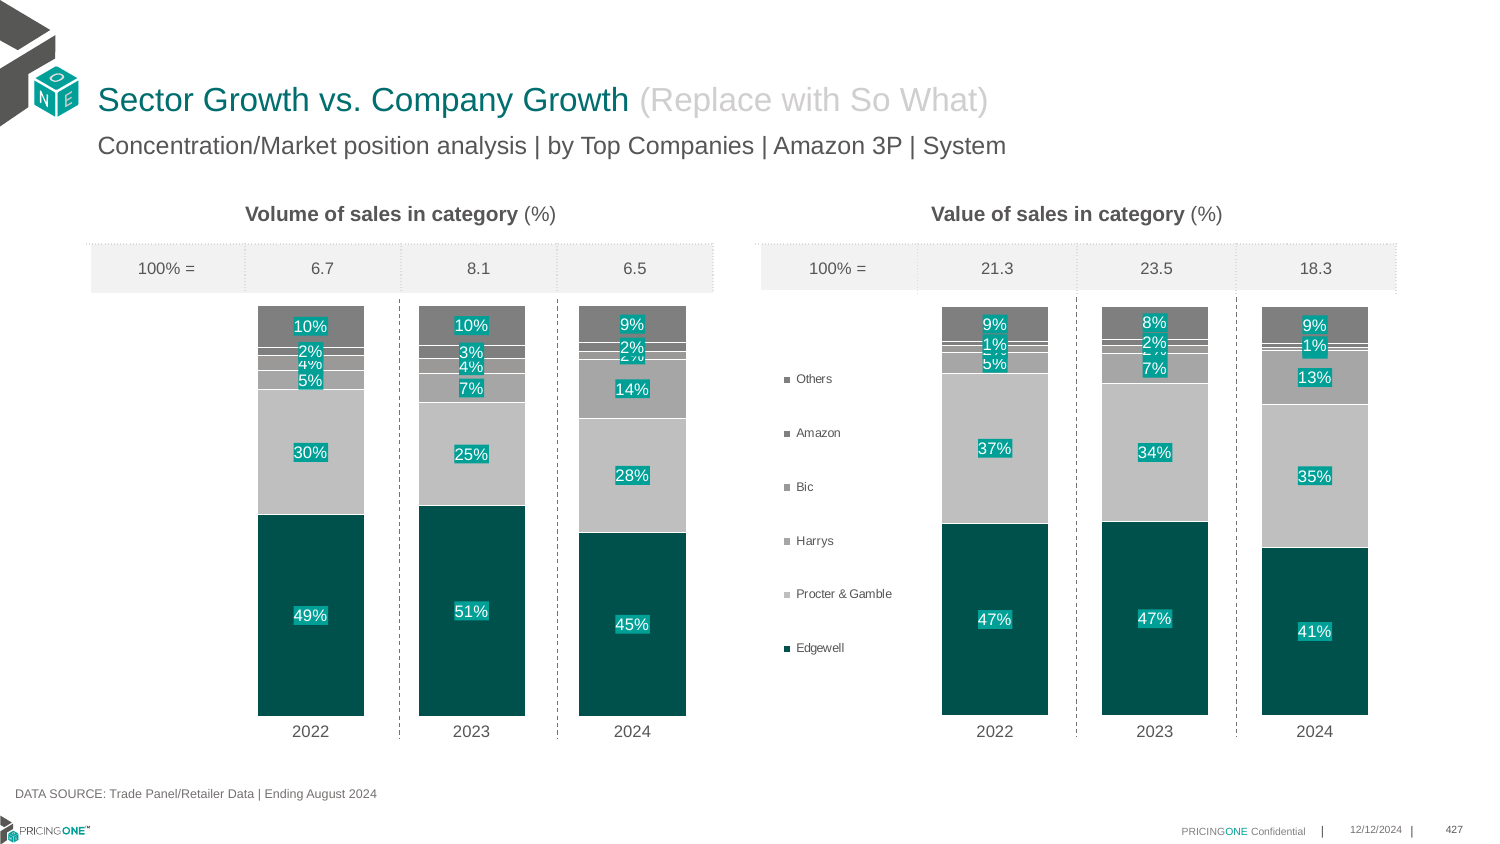

# Sector Growth vs. Company Growth (Replace with So What)
Concentration/Market position analysis | by Top Companies | Amazon 3P | System
| Volume of sales in category (%) |  |  |  |
| --- | --- | --- | --- |
| 100% = | 6.7 | 8.1 | 6.5 |
| Value of sales in category (%) |  |  |  |
| --- | --- | --- | --- |
| 100% = | 21.3 | 23.5 | 18.3 |

### Chart

| Category | Edgewell | Procter & Gamble | Harrys | Bic | Amazon | Others |
|---|---|---|---|---|---|---|
| 2022 | 0.49056716784369925 | 0.303576012048105 | 0.047262475958112234 | 0.03585241636113164 | 0.021077644317836097 | 0.10166428347111578 |
| 2023 | 0.5134778435894755 | 0.24957189333590812 | 0.0718428977879211 | 0.03641990346254917 | 0.029927523446317602 | 0.09875993837782857 |
| 2024 | 0.44774179718377793 | 0.2773960425299214 | 0.1440507589557892 | 0.019741305006334704 | 0.01986203939791114 | 0.09120805692626563 |

### Chart

| Category | Edgewell | Procter & Gamble | Harrys | Bic | Amazon | Others |
|---|---|---|---|---|---|---|
| 2022 | 0.47017898092944843 | 0.3655092673120987 | 0.050141926724628305 | 0.016947903160749057 | 0.010265171209982916 | 0.08695675066309257 |
| 2023 | 0.4734983929344498 | 0.33841210012193473 | 0.07313884274410096 | 0.018175224206583008 | 0.01572881911632227 | 0.08104662087660926 |
| 2024 | 0.410716181904799 | 0.35012095299671925 | 0.12997068277155385 | 0.007462463121675361 | 0.010396258433373046 | 0.09133346077187945 |
DATA SOURCE: Trade Panel/Retailer Data | Ending August 2024

12/12/2024
427